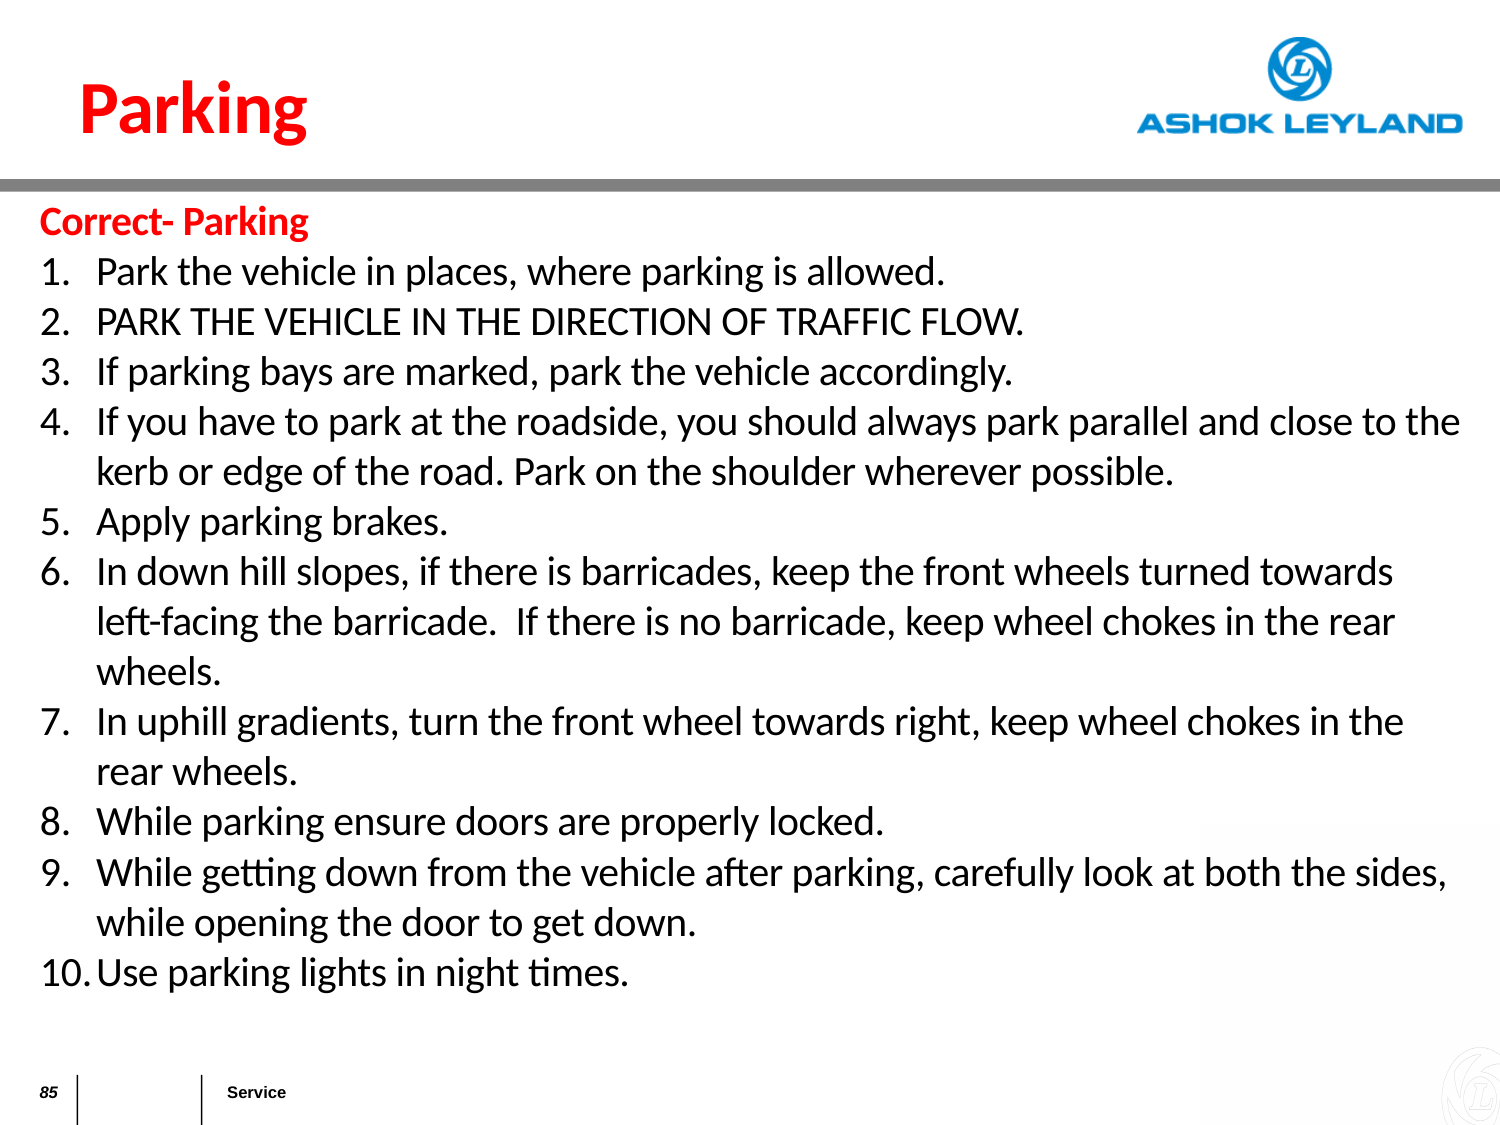

# Parking
Correct- Parking
Park the vehicle in places, where parking is allowed.
PARK THE VEHICLE IN THE DIRECTION OF TRAFFIC FLOW.
If parking bays are marked, park the vehicle accordingly.
If you have to park at the roadside, you should always park parallel and close to the kerb or edge of the road. Park on the shoulder wherever possible.
Apply parking brakes.
In down hill slopes, if there is barricades, keep the front wheels turned towards left-facing the barricade.  If there is no barricade, keep wheel chokes in the rear wheels.
In uphill gradients, turn the front wheel towards right, keep wheel chokes in the rear wheels.
While parking ensure doors are properly locked.
While getting down from the vehicle after parking, carefully look at both the sides, while opening the door to get down.
Use parking lights in night times.
2